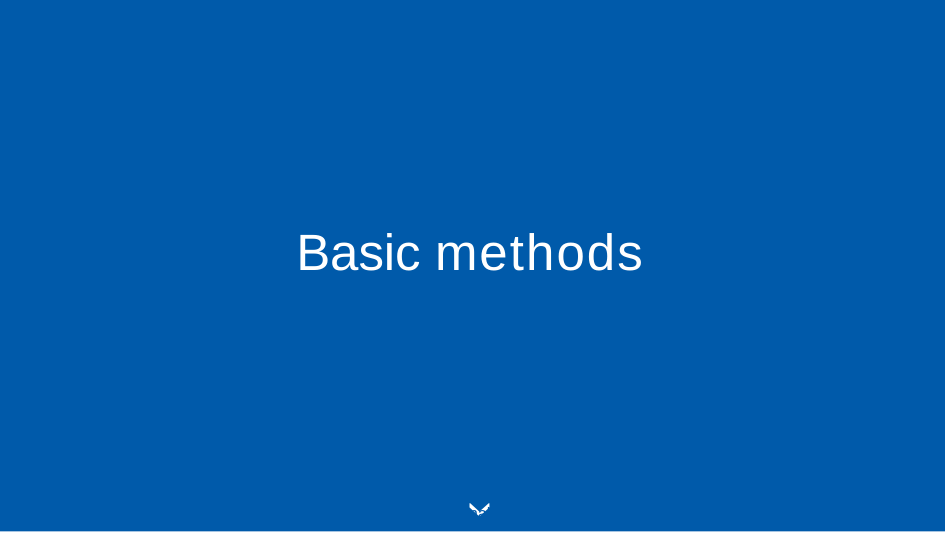

# Basic methods
›
12/44
Andrey Ustyuzhanin
Anomalies detection